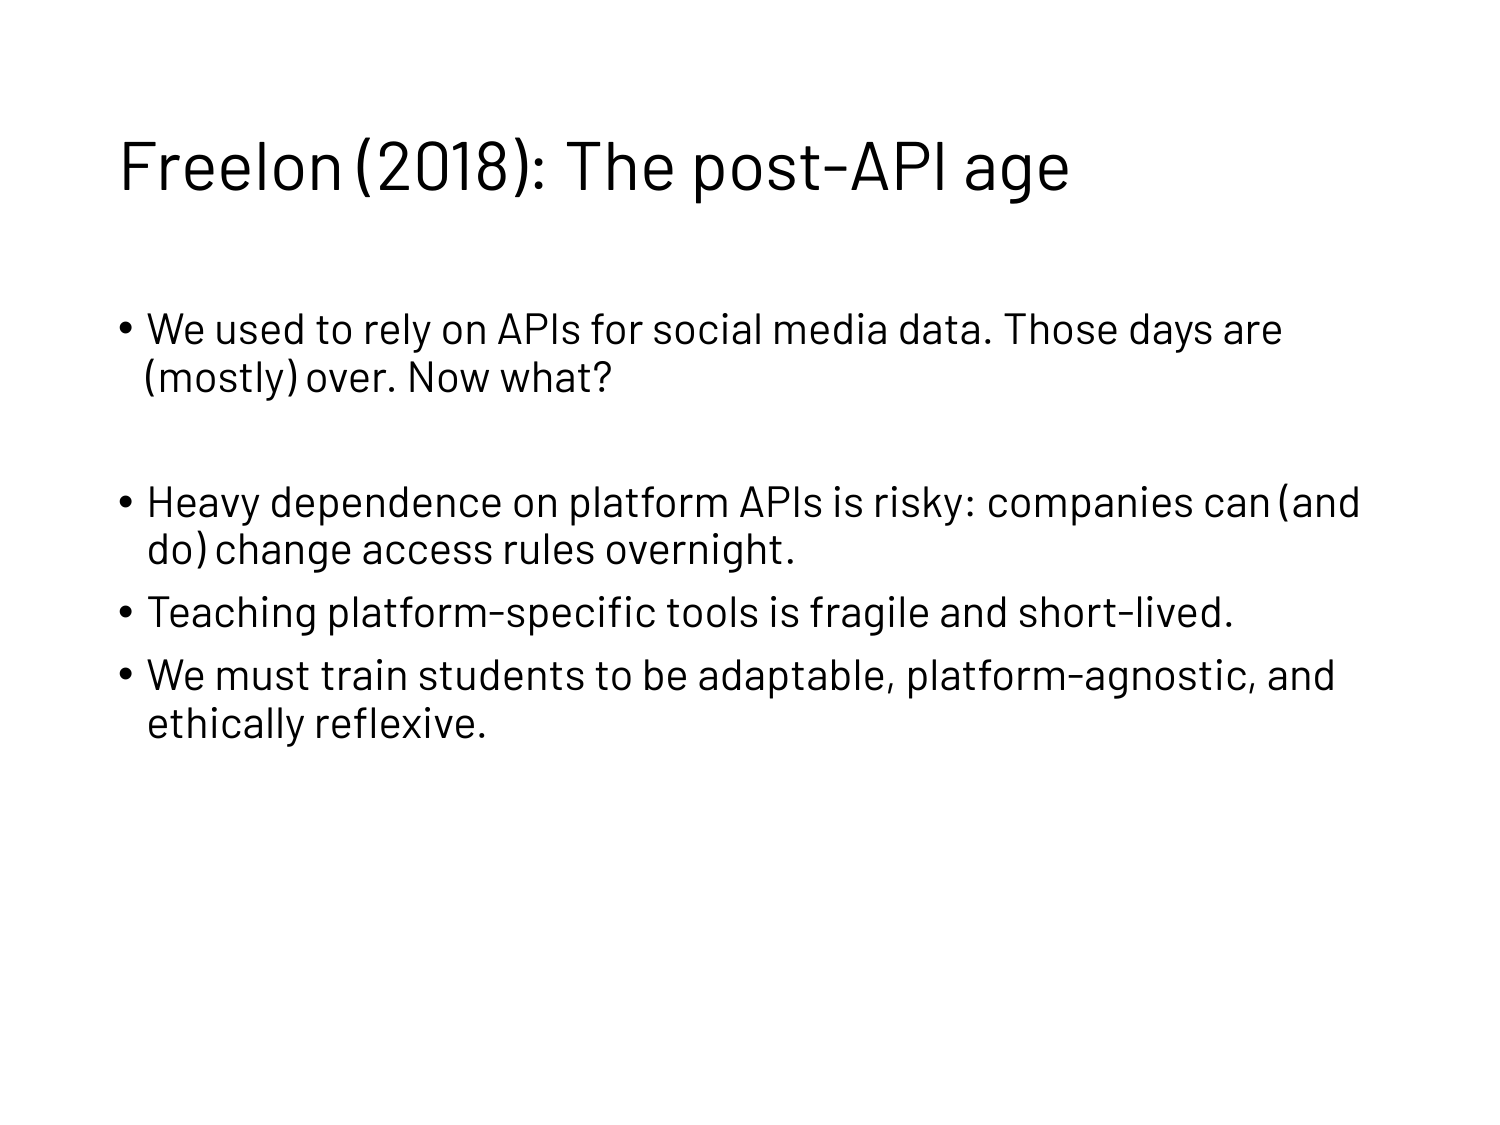

# Freelon (2018): The post-API age
We used to rely on APIs for social media data. Those days are (mostly) over. Now what?

Heavy dependence on platform APIs is risky: companies can (and do) change access rules overnight.
Teaching platform-specific tools is fragile and short-lived.
We must train students to be adaptable, platform-agnostic, and ethically reflexive.